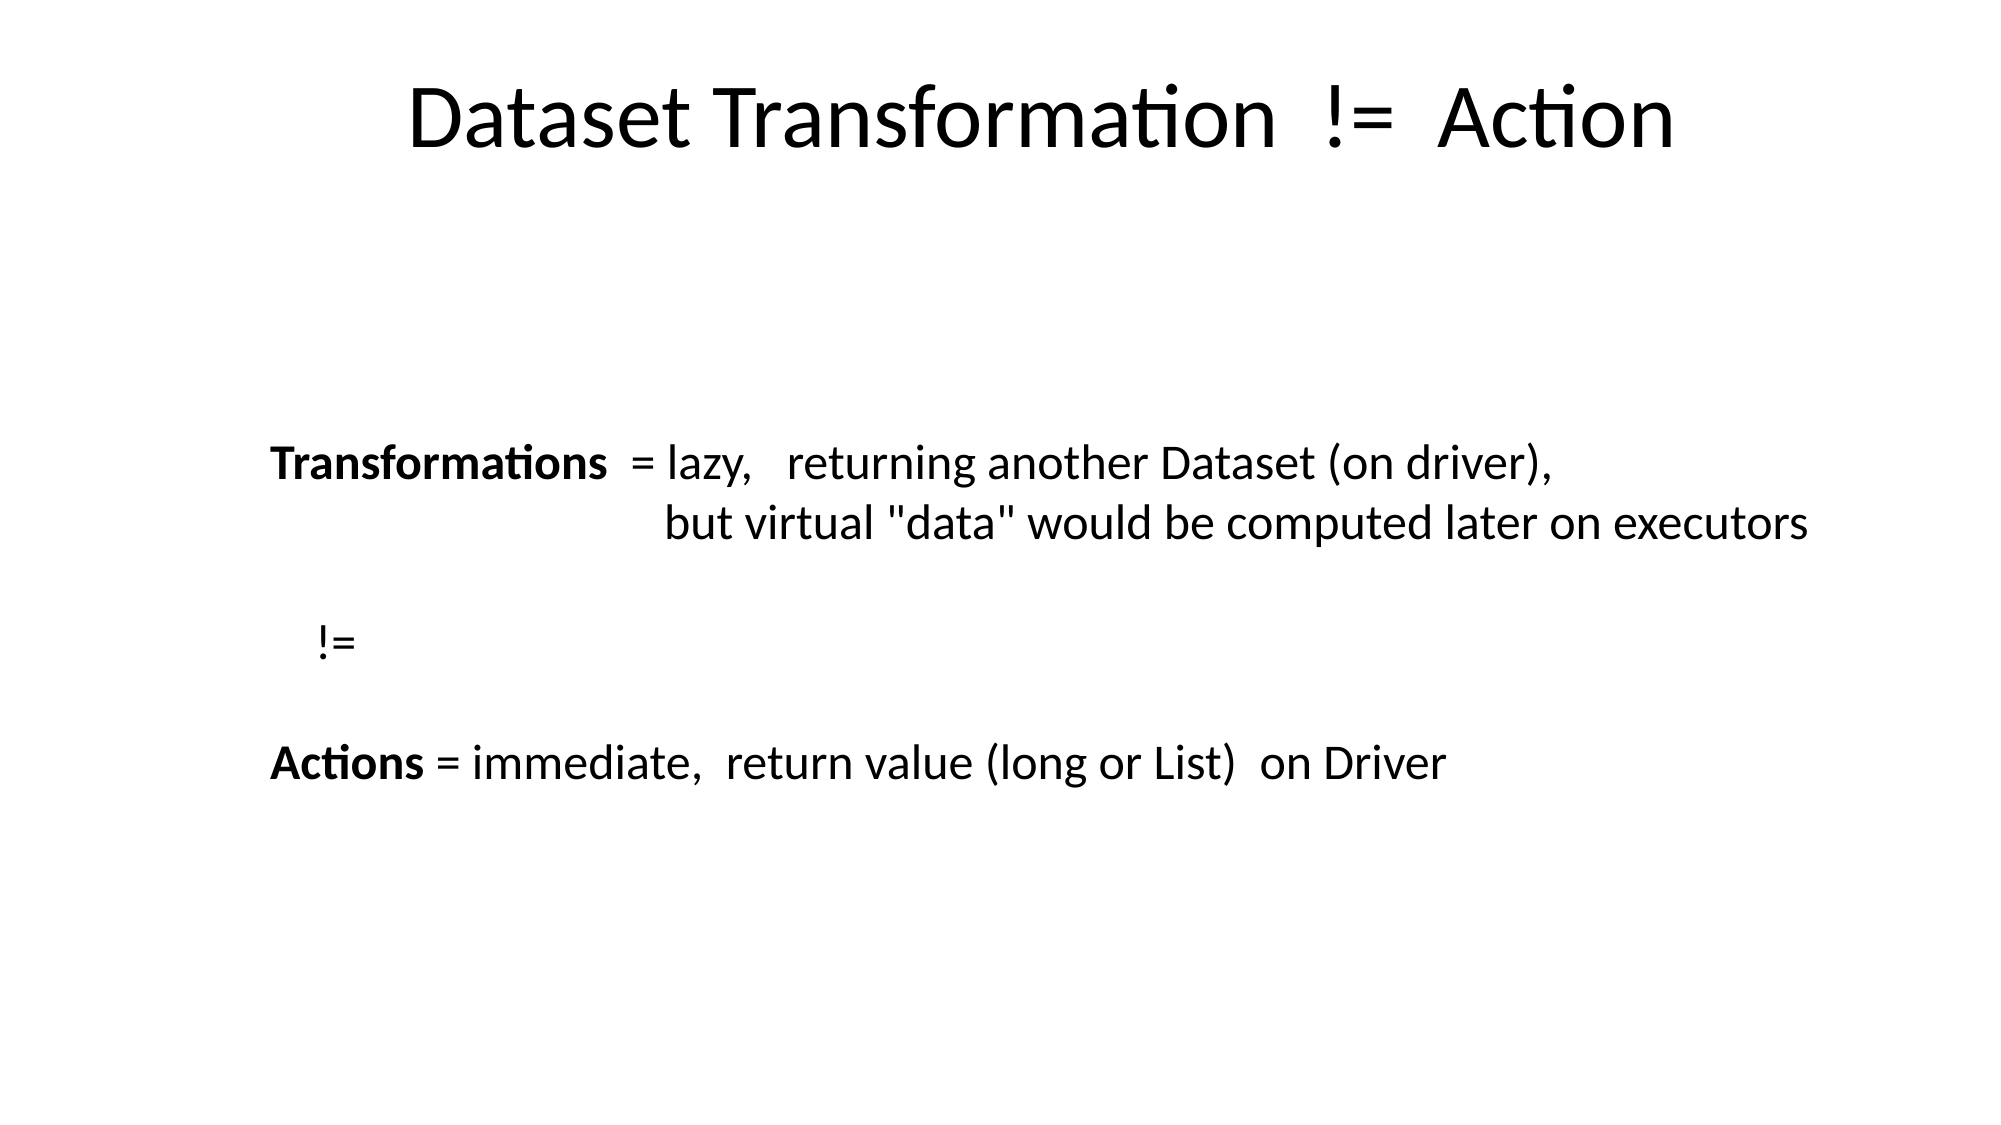

Dataset Transformation  !=  Action
Transformations  = lazy,   returning another Dataset (on driver),
                                   but virtual "data" would be computed later on executors

    !=

Actions = immediate,  return value (long or List)  on Driver